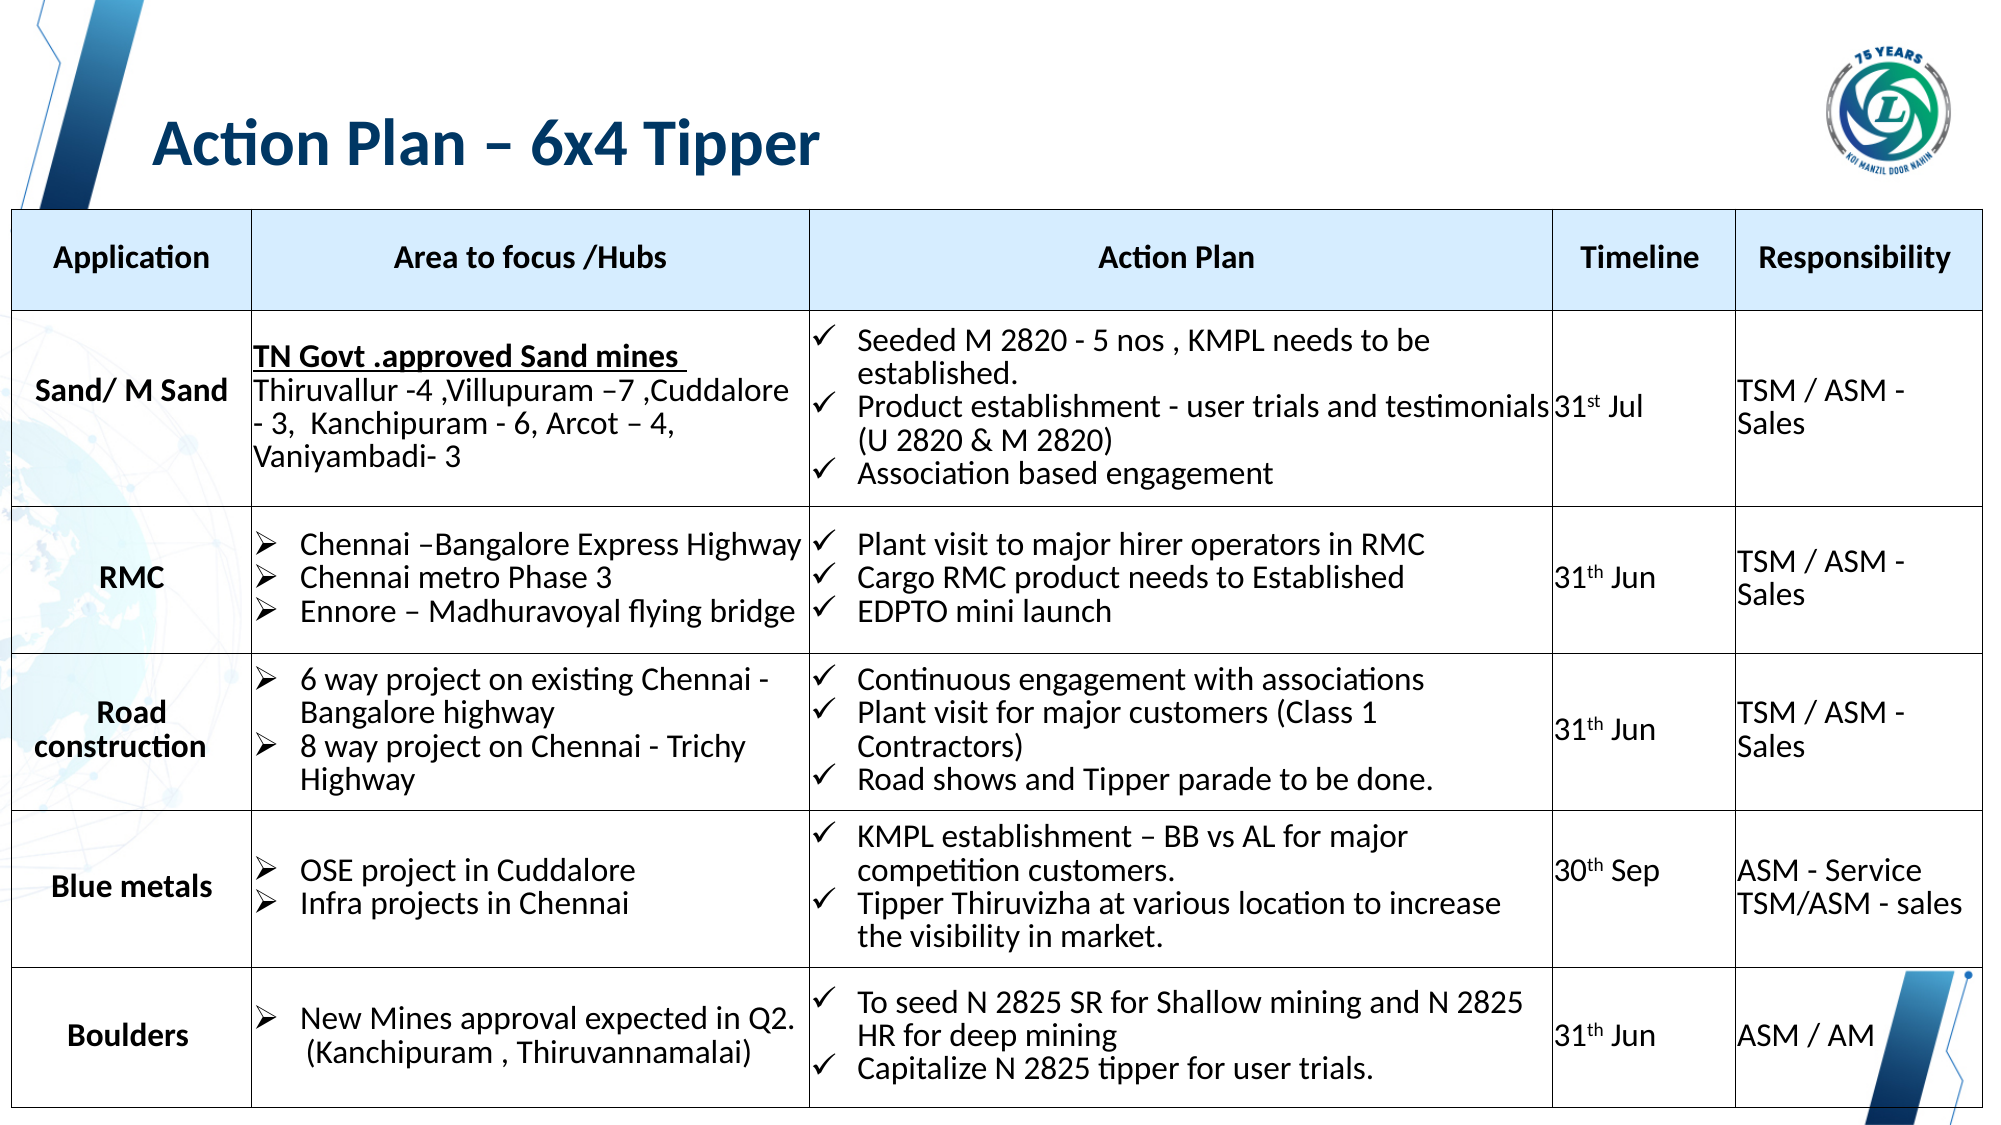

# Action Plan – 6x4 Tipper
| Application | Area to focus /Hubs | Action Plan | Timeline | Responsibility |
| --- | --- | --- | --- | --- |
| Sand/ M Sand | TN Govt .approved Sand mines Thiruvallur -4 ,Villupuram –7 ,Cuddalore - 3, Kanchipuram - 6, Arcot – 4, Vaniyambadi- 3 | Seeded M 2820 - 5 nos , KMPL needs to be established. Product establishment - user trials and testimonials (U 2820 & M 2820) Association based engagement | 31st Jul | TSM / ASM - Sales |
| RMC | Chennai –Bangalore Express Highway Chennai metro Phase 3 Ennore – Madhuravoyal flying bridge | Plant visit to major hirer operators in RMC Cargo RMC product needs to Established EDPTO mini launch | 31th Jun | TSM / ASM - Sales |
| Road construction | 6 way project on existing Chennai - Bangalore highway 8 way project on Chennai - Trichy Highway | Continuous engagement with associations Plant visit for major customers (Class 1 Contractors) Road shows and Tipper parade to be done. | 31th Jun | TSM / ASM - Sales |
| Blue metals | OSE project in Cuddalore Infra projects in Chennai | KMPL establishment – BB vs AL for major competition customers. Tipper Thiruvizha at various location to increase the visibility in market. | 30th Sep | ASM - Service TSM/ASM - sales |
| Boulders | New Mines approval expected in Q2. (Kanchipuram , Thiruvannamalai) | To seed N 2825 SR for Shallow mining and N 2825 HR for deep mining Capitalize N 2825 tipper for user trials. | 31th Jun | ASM / AM |